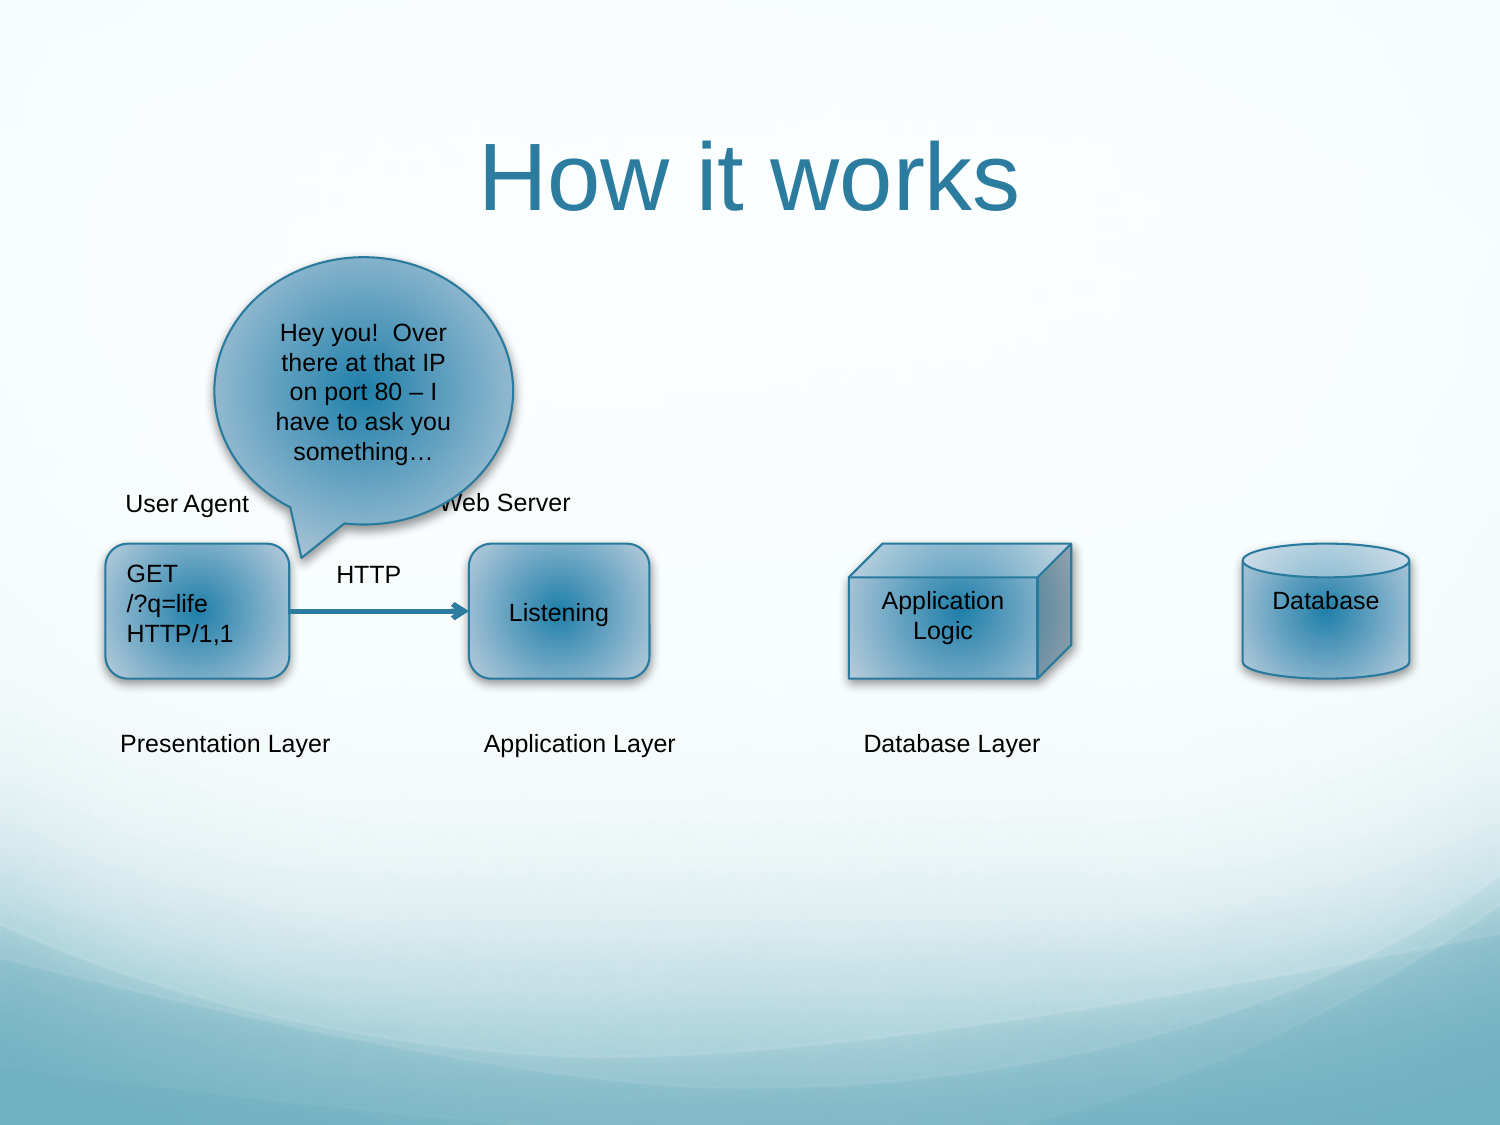

# How it works
Hey you!  Over there at that IP on port 80 – I have to ask you something…
Web Server
User Agent
GET
/?q=life
HTTP/1,1
Listening
Application Logic
Database
HTTP
Presentation Layer
Application Layer
Database Layer